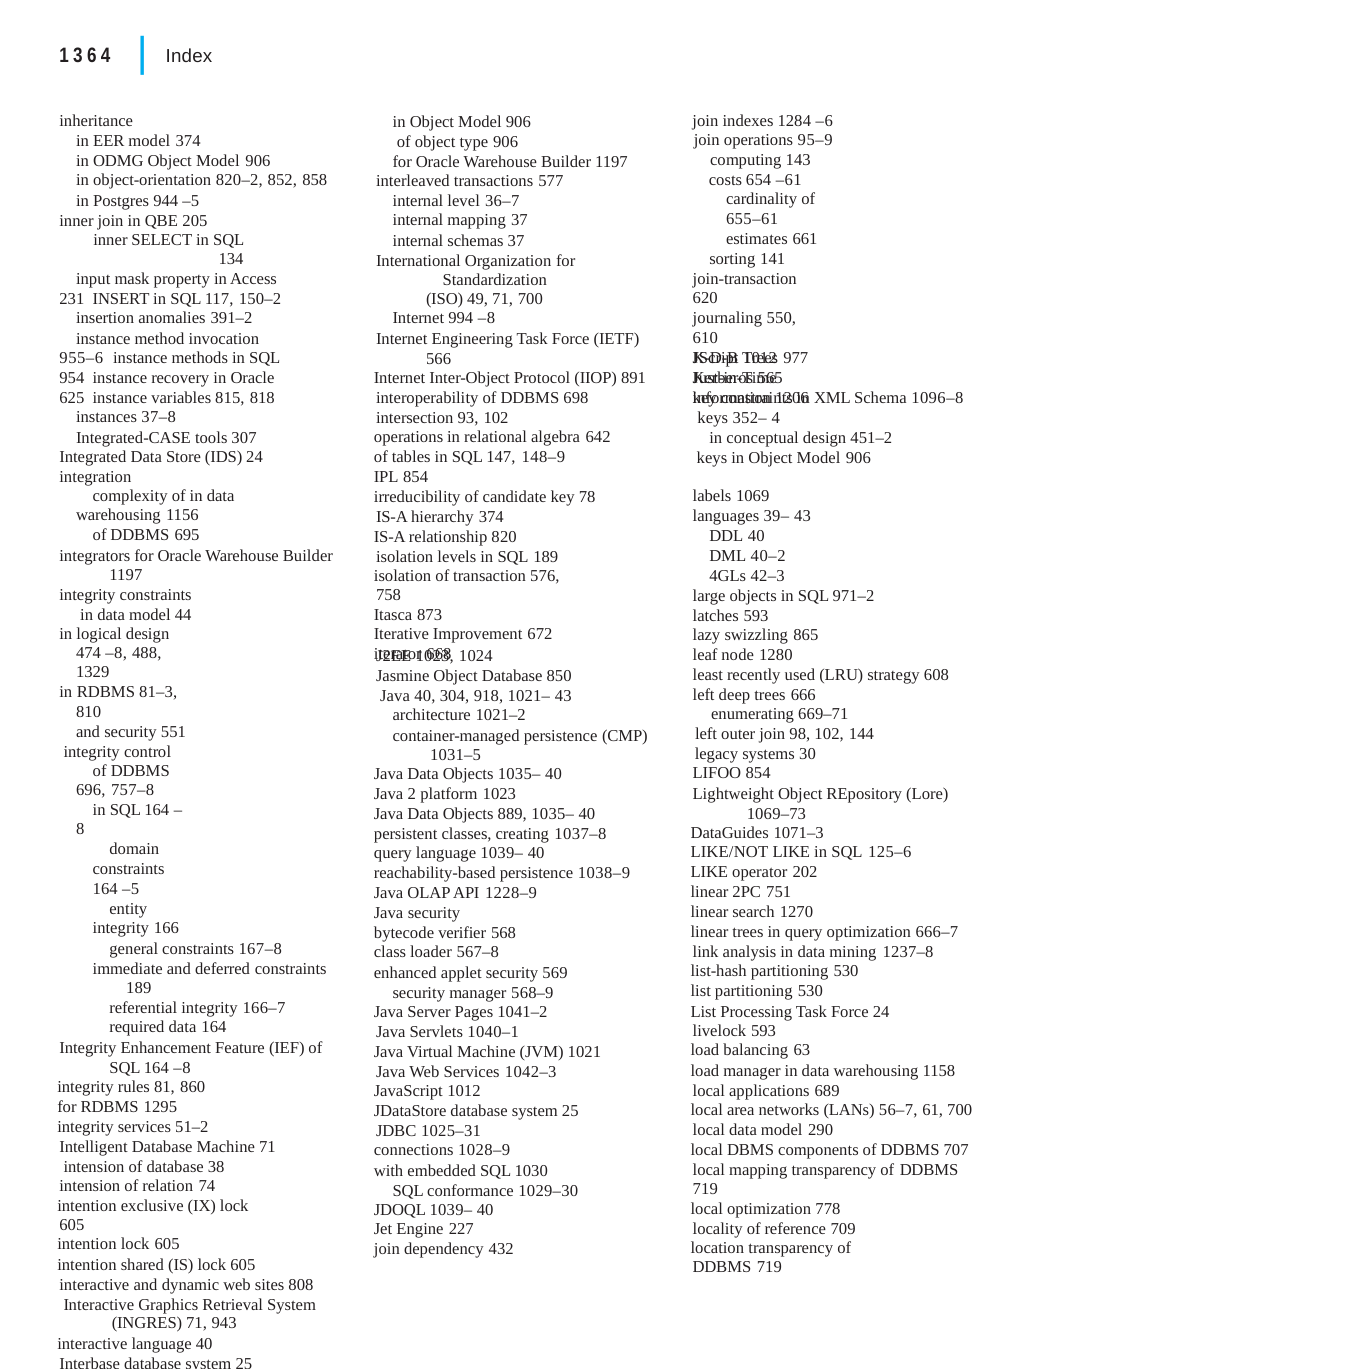

|
1364	Index
join indexes 1284 –6
join operations 95–9
computing 143
costs 654 –61
cardinality of 655–61
estimates 661
sorting 141
join-transaction 620
journaling 550, 610
JScript 1012
Just-in-Time information 1206
inheritance
in EER model 374
in ODMG Object Model 906
in object-orientation 820–2, 852, 858
in Postgres 944 –5  inner join in QBE 205
inner SELECT in SQL 134
input mask property in Access 231  INSERT in SQL 117, 150–2
insertion anomalies 391–2
instance method invocation 955–6  instance methods in SQL 954  instance recovery in Oracle 625  instance variables 815, 818
instances 37–8
Integrated-CASE tools 307  Integrated Data Store (IDS) 24  integration
complexity of in data warehousing 1156
of DDBMS 695
integrators for Oracle Warehouse Builder  1197
integrity constraints  in data model 44
in logical design 474 –8, 488, 1329
in RDBMS 81–3, 810
and security 551  integrity control
of DDBMS 696, 757–8
in SQL 164 –8
domain constraints 164 –5
entity integrity 166
general constraints 167–8  immediate and deferred constraints
189
referential integrity 166–7
required data 164
Integrity Enhancement Feature (IEF) of  SQL 164 –8
integrity rules 81, 860
for RDBMS 1295
integrity services 51–2  Intelligent Database Machine 71  intension of database 38  intension of relation 74
intention exclusive (IX) lock 605
intention lock 605
intention shared (IS) lock 605  interactive and dynamic web sites 808  Interactive Graphics Retrieval System
(INGRES) 71, 943
interactive language 40  Interbase database system 25  interesting orders 670
Interface Definition Language (IDL)
891–982
interface repository 982  interfaces
in Object Model 906  of object type 906
for Oracle Warehouse Builder 1197  interleaved transactions 577
internal level 36–7
internal mapping 37
internal schemas 37  International Organization for
Standardization (ISO) 49, 71, 700
Internet 994 –8
Internet Engineering Task Force (IETF)  566
Internet Inter-Object Protocol (IIOP) 891  interoperability of DDBMS 698  intersection 93, 102
operations in relational algebra 642
of tables in SQL 147, 148–9
IPL 854
irreducibility of candidate key 78  IS-A hierarchy 374
IS-A relationship 820  isolation levels in SQL 189
isolation of transaction 576, 758
Itasca 873
Iterative Improvement 672
iterator 668
K-D-B Trees 977
Kerberos 565
key constraints in XML Schema 1096–8  keys 352– 4
in conceptual design 451–2  keys in Object Model 906
labels 1069
languages 39– 43
DDL 40
DML 40–2
4GLs 42–3
large objects in SQL 971–2  latches 593
lazy swizzling 865
leaf node 1280
least recently used (LRU) strategy 608  left deep trees 666
enumerating 669–71
left outer join 98, 102, 144
legacy systems 30
LIFOO 854
Lightweight Object REpository (Lore)  1069–73
DataGuides 1071–3
LIKE/NOT LIKE in SQL 125–6
LIKE operator 202
linear 2PC 751
linear search 1270
linear trees in query optimization 666–7  link analysis in data mining 1237–8
list-hash partitioning 530
list partitioning 530
List Processing Task Force 24  livelock 593
load balancing 63
load manager in data warehousing 1158  local applications 689
local area networks (LANs) 56–7, 61, 700  local data model 290
local DBMS components of DDBMS 707  local mapping transparency of DDBMS
719
local optimization 778  locality of reference 709
location transparency of DDBMS 719
J2EE 1023, 1024
Jasmine Object Database 850  Java 40, 304, 918, 1021– 43
architecture 1021–2
container-managed persistence (CMP)  1031–5
Java Data Objects 1035– 40
Java 2 platform 1023
Java Data Objects 889, 1035– 40
persistent classes, creating 1037–8
query language 1039– 40
reachability-based persistence 1038–9
Java OLAP API 1228–9
Java security
bytecode verifier 568
class loader 567–8
enhanced applet security 569  security manager 568–9
Java Server Pages 1041–2  Java Servlets 1040–1
Java Virtual Machine (JVM) 1021  Java Web Services 1042–3
JavaScript 1012
JDataStore database system 25  JDBC 1025–31
connections 1028–9
with embedded SQL 1030  SQL conformance 1029–30
JDOQL 1039– 40
Jet Engine 227
join dependency 432